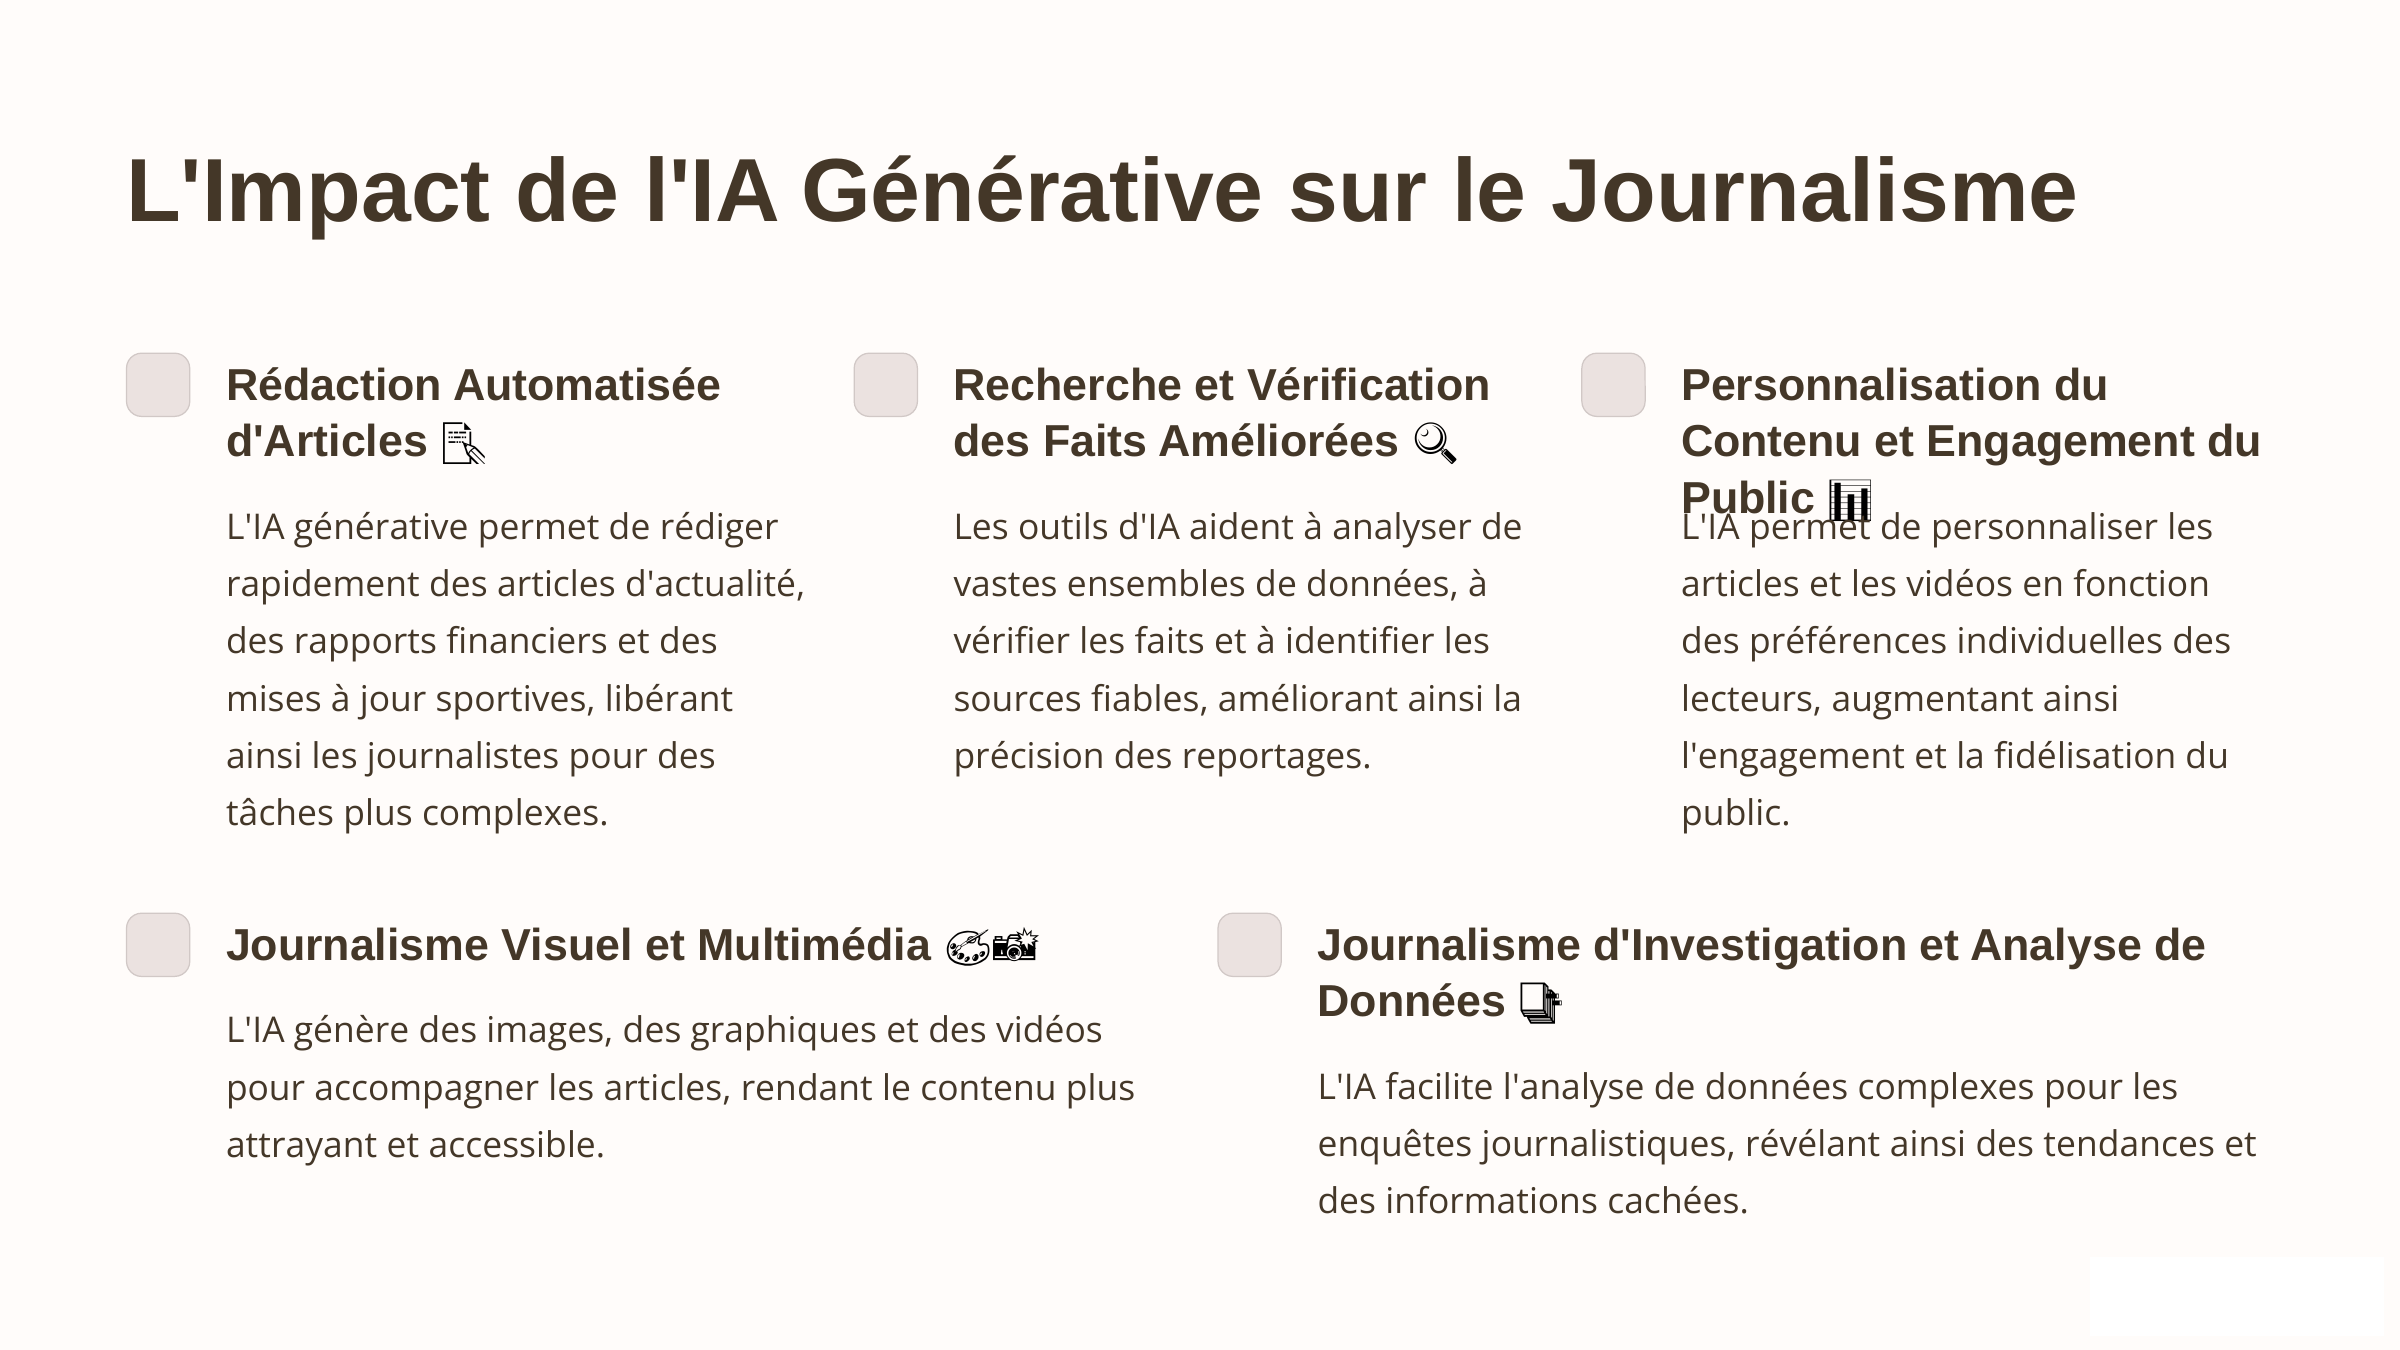

L'Impact de l'IA Générative sur le Journalisme

Rédaction Automatisée d'Articles 📝

Recherche et Vérification des Faits Améliorées 🔍

Personnalisation du Contenu et Engagement du Public 📊
L'IA générative permet de rédiger rapidement des articles d'actualité, des rapports financiers et des mises à jour sportives, libérant ainsi les journalistes pour des tâches plus complexes.
Les outils d'IA aident à analyser de vastes ensembles de données, à vérifier les faits et à identifier les sources fiables, améliorant ainsi la précision des reportages.
L'IA permet de personnaliser les articles et les vidéos en fonction des préférences individuelles des lecteurs, augmentant ainsi l'engagement et la fidélisation du public.

Journalisme Visuel et Multimédia 🎨📸

Journalisme d'Investigation et Analyse de Données 📑
L'IA génère des images, des graphiques et des vidéos pour accompagner les articles, rendant le contenu plus attrayant et accessible.
L'IA facilite l'analyse de données complexes pour les enquêtes journalistiques, révélant ainsi des tendances et des informations cachées.